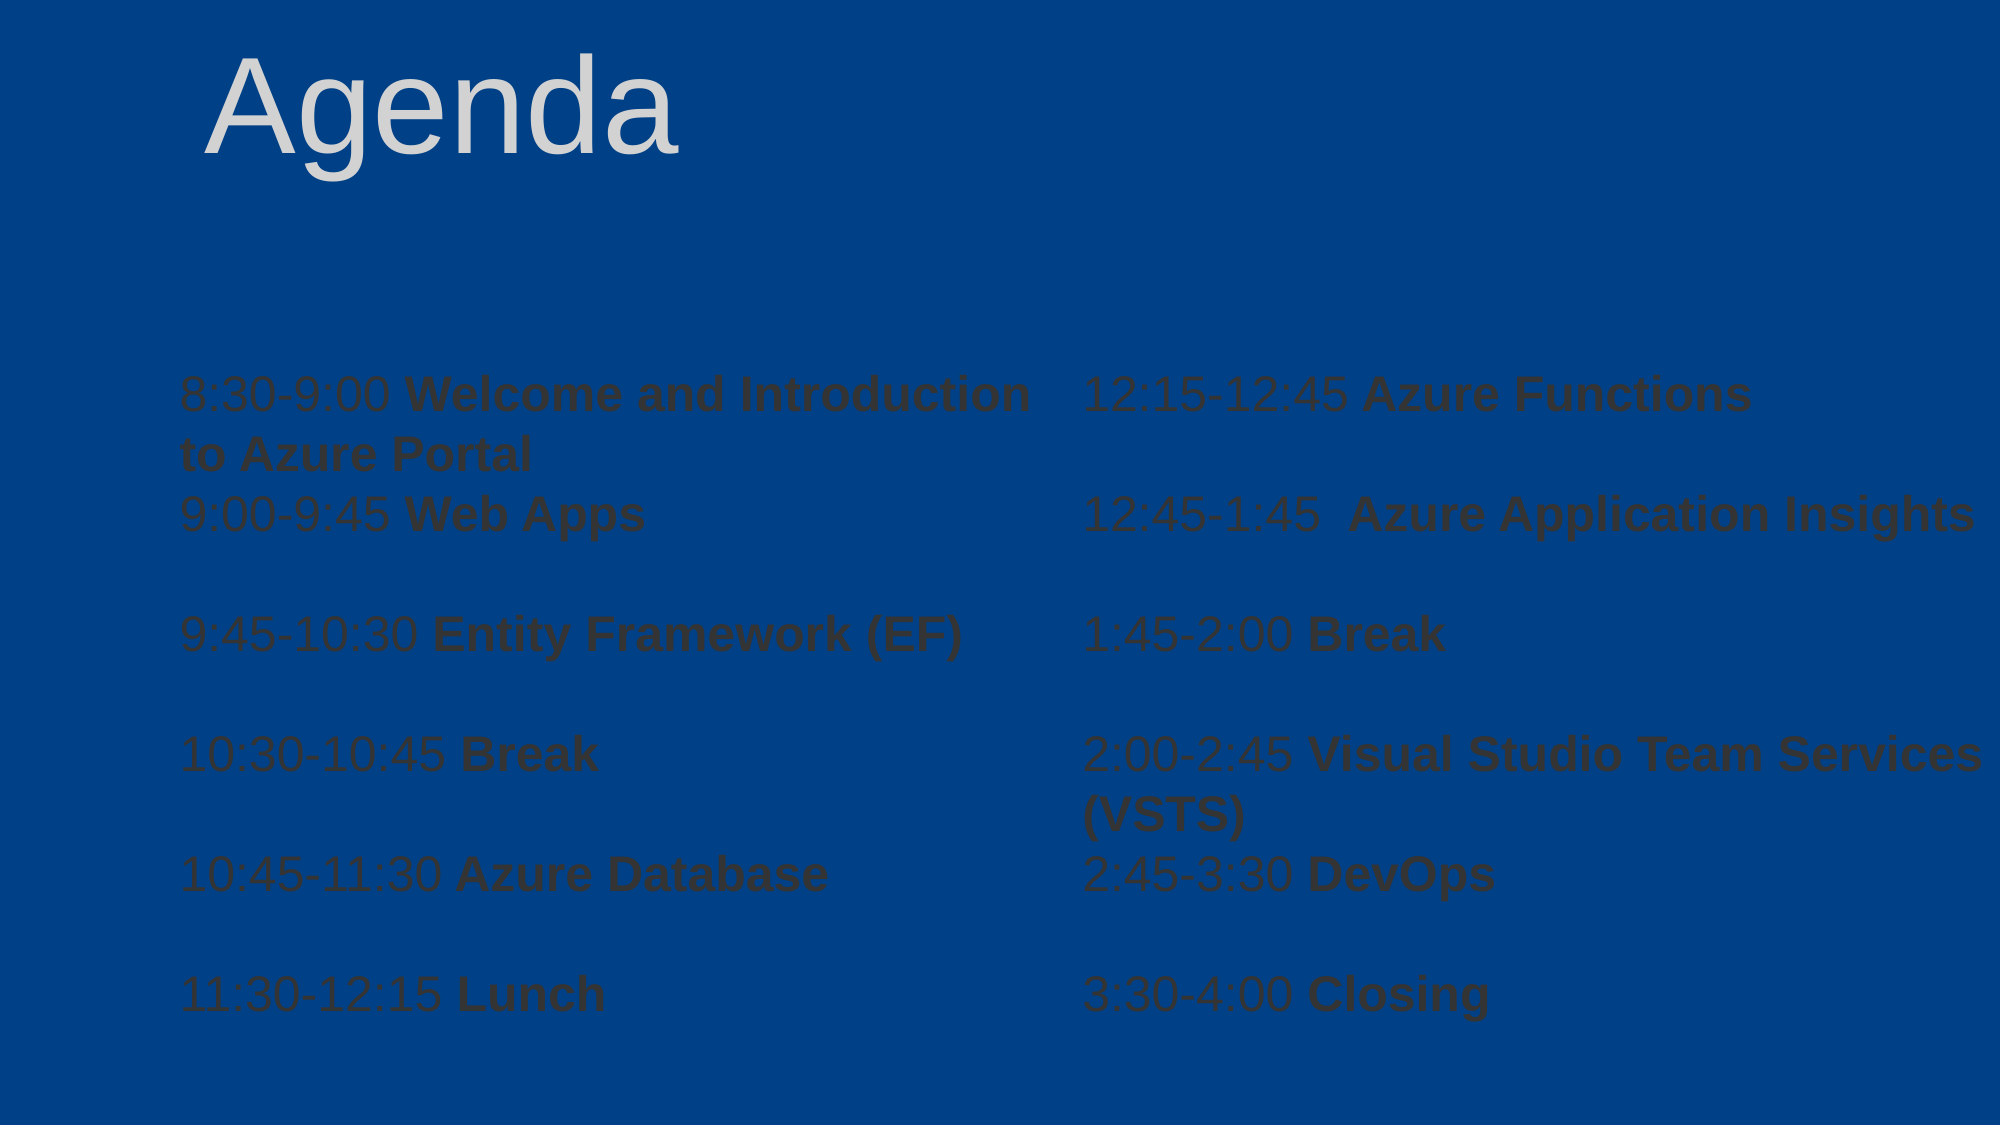

Agenda
8:30-9:00 Welcome and Introduction to Azure Portal
9:00-9:45 Web Apps
9:45-10:30 Entity Framework (EF)
10:30-10:45 Break
10:45-11:30 Azure Database

11:30-12:15 Lunch
12:15-12:45 Azure Functions

12:45-1:45  Azure Application Insights
1:45-2:00 Break
2:00-2:45 Visual Studio Team Services (VSTS)
2:45-3:30 DevOps

3:30-4:00 Closing